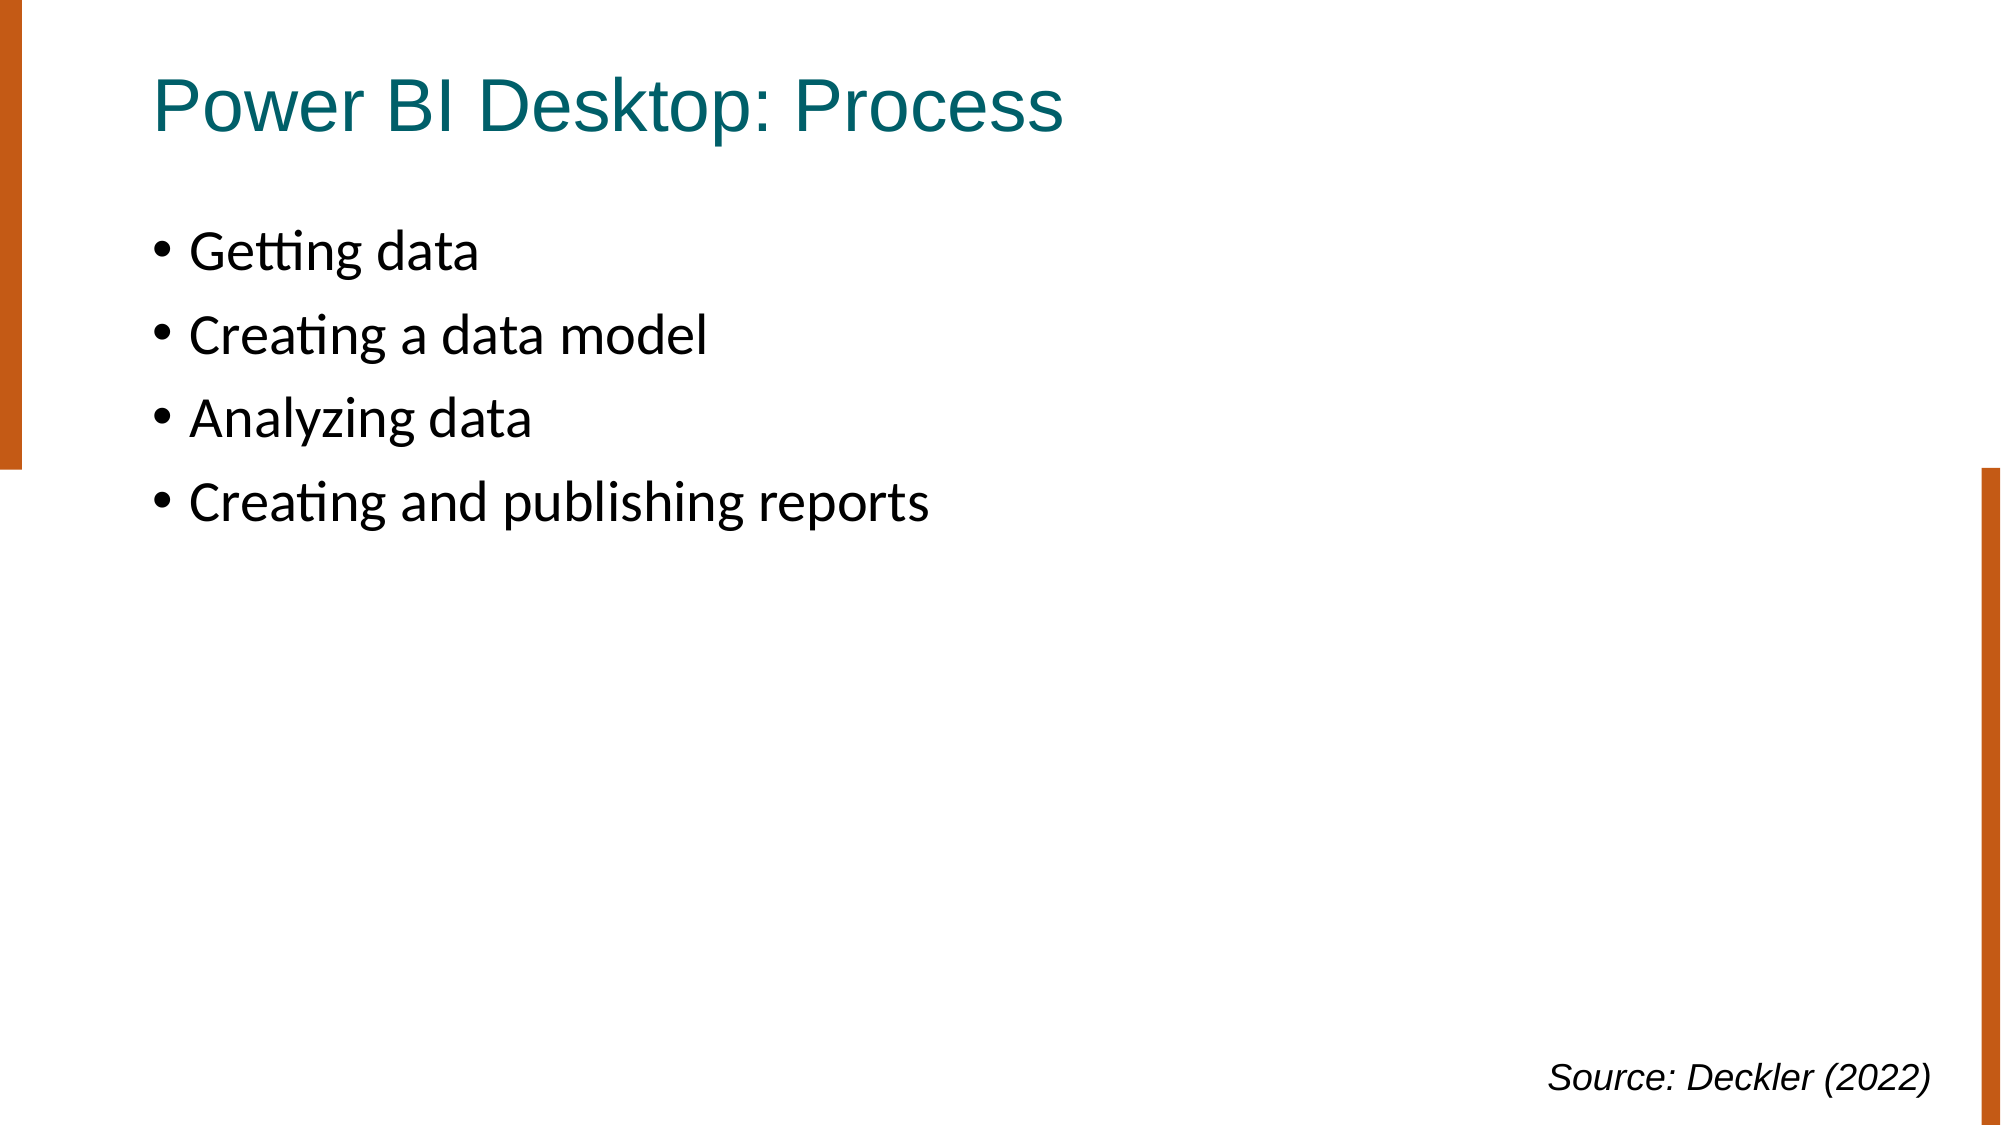

# Power BI Desktop: Process
Getting data
Creating a data model
Analyzing data
Creating and publishing reports
Source: Deckler (2022)